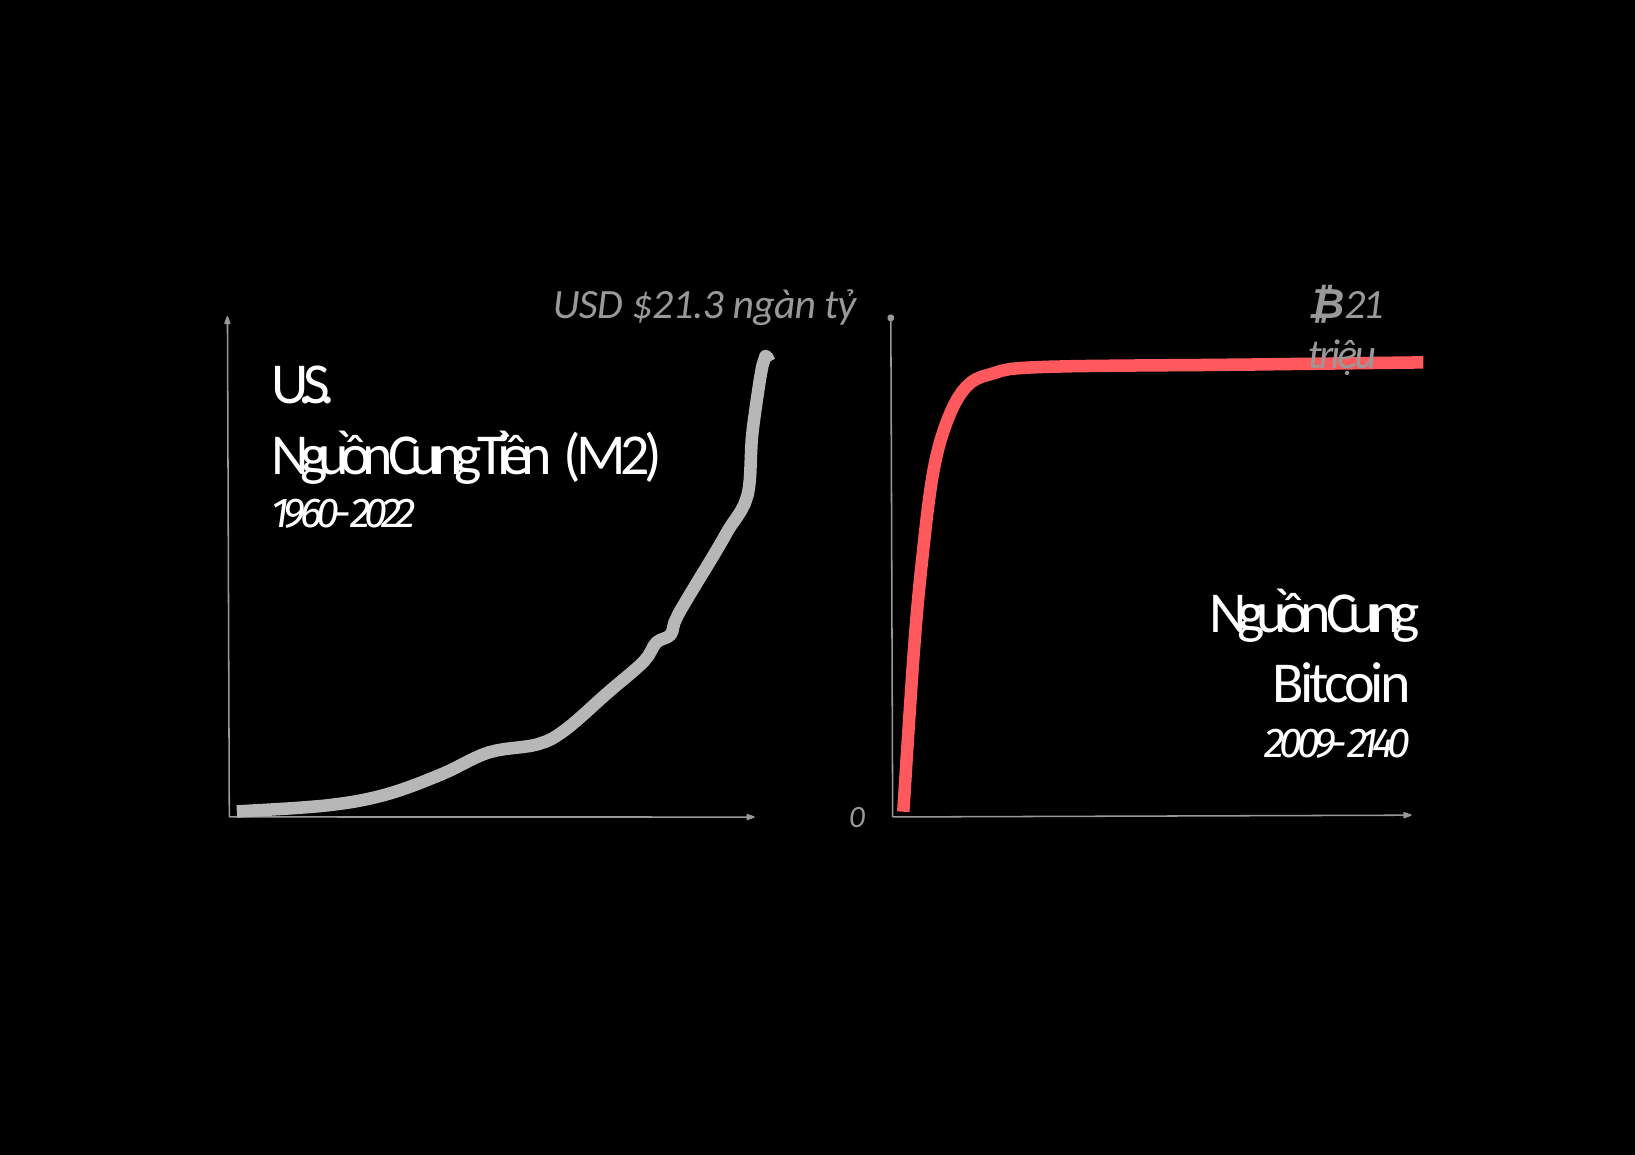

₿21 triệu
# USD $21.3 ngàn tỷ

U.S.
Nguồn Cung Tiền  (M2)
1960-2022

@anilsaidso
Nguồn Cung Bitcoin
2009-2140
0
0